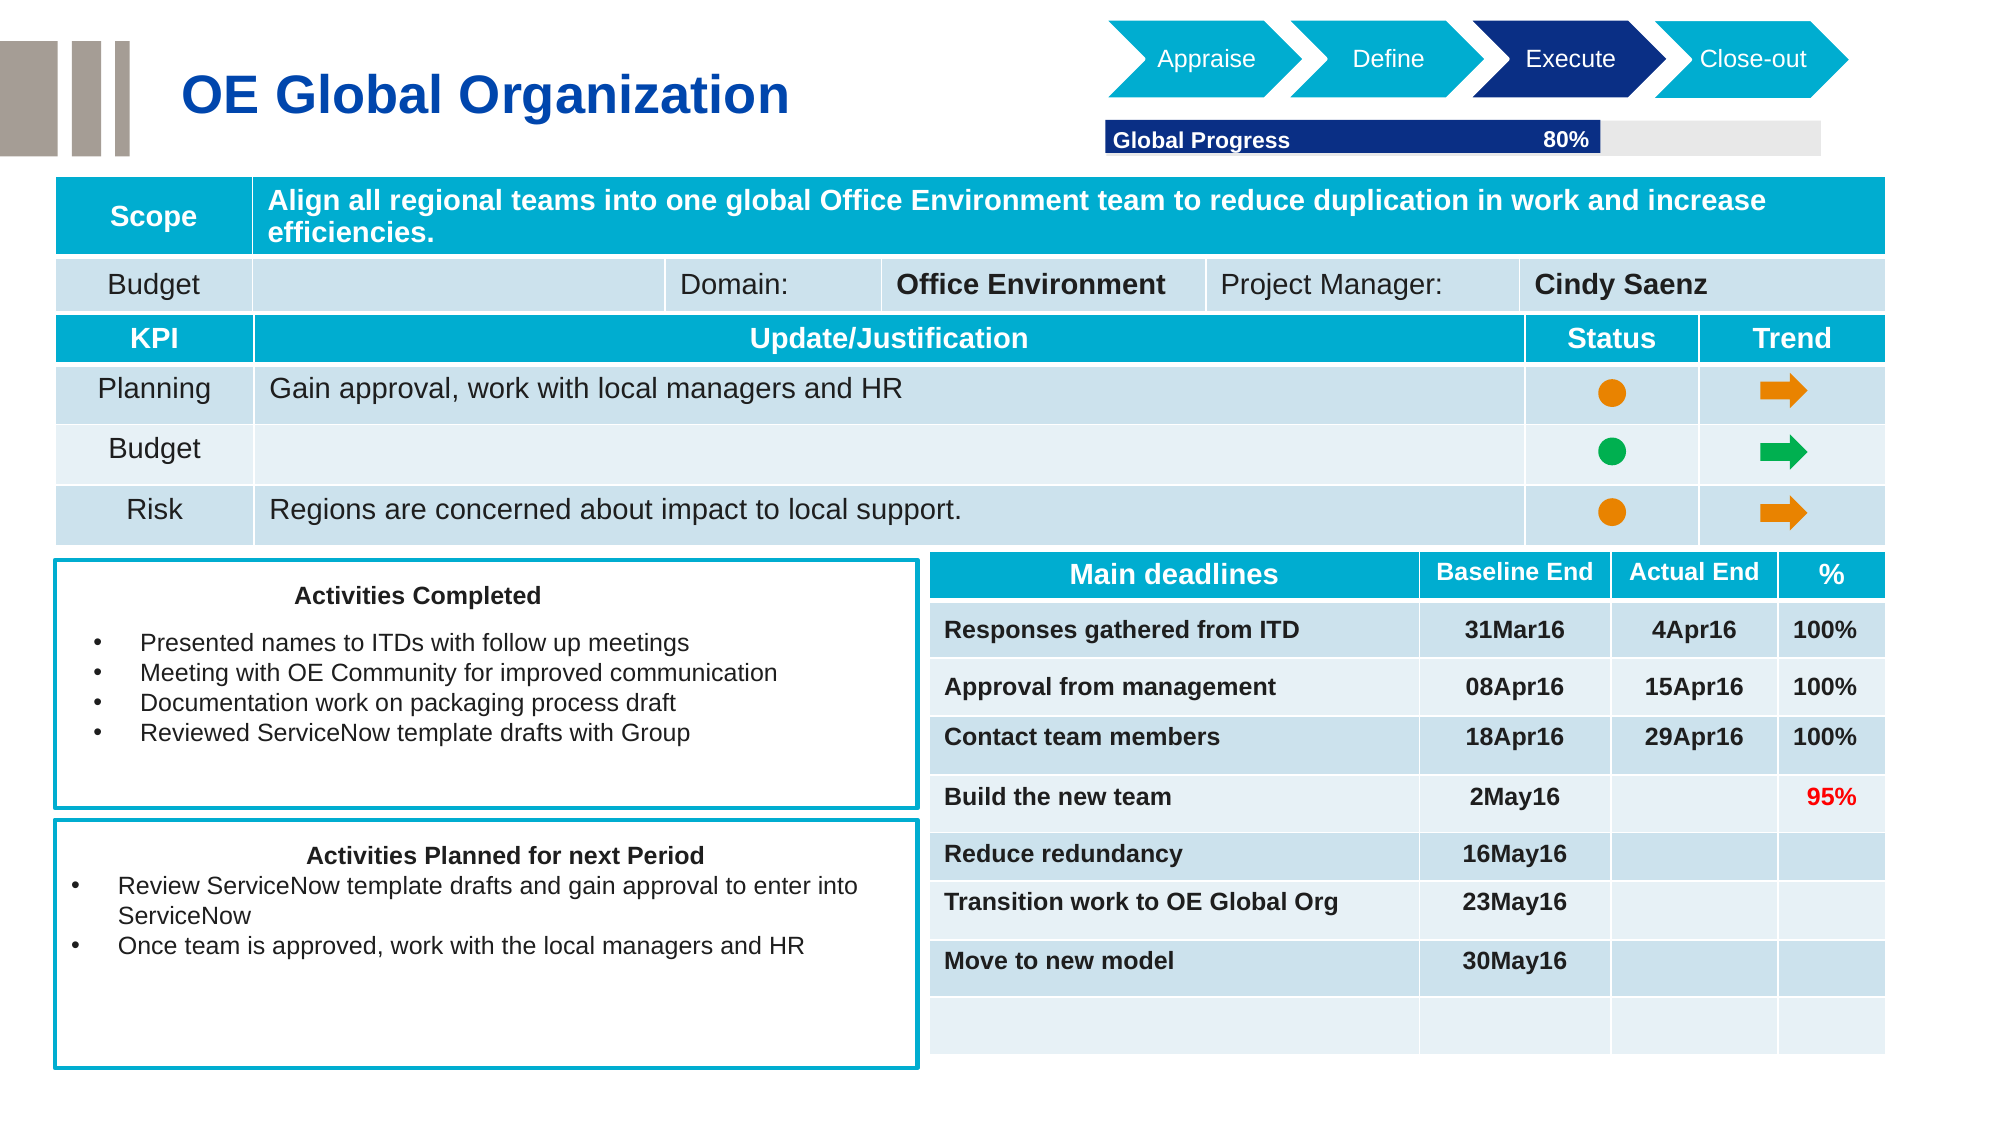

Appraise

Define

Execute

Close-out

OE Global Organization
0% < deviation < 20%

80%
Global Progress

deviation ≥ 20%

| Scope | Align all regional teams into one global Office Environment team to reduce duplication in work and increase efficiencies. |  |  |  |  |
| --- | --- | --- | --- | --- | --- |
| Budget |  | Domain: | Office Environment | Project Manager: | Cindy Saenz |

| KPI | Update/Justification | Status | Trend |
| --- | --- | --- | --- |
| Planning | Gain approval, work with local managers and HR |  |  |
| Budget |  |  |  |
| Risk | Regions are concerned about impact to local support. |  |  |

| Main deadlines | Baseline End | Actual End | % |
| --- | --- | --- | --- |
| Responses gathered from ITD | 31Mar16 | 4Apr16 | 100% |
| Approval from management | 08Apr16 | 15Apr16 | 100% |
| Contact team members | 18Apr16 | 29Apr16 | 100% |
| Build the new team | 2May16 |  | 95% |
| Reduce redundancy | 16May16 |  |  |
| Transition work to OE Global Org | 23May16 |  |  |
| Move to new model | 30May16 |  |  |
|  |  |  |  |

Activities Completed
Presented names to ITDs with follow up meetings
Meeting with OE Community for improved communication
Documentation work on packaging process draft
Reviewed ServiceNow template drafts with Group

Activities Planned for next Period
Review ServiceNow template drafts and gain approval to enter into ServiceNow
Once team is approved, work with the local managers and HR

42